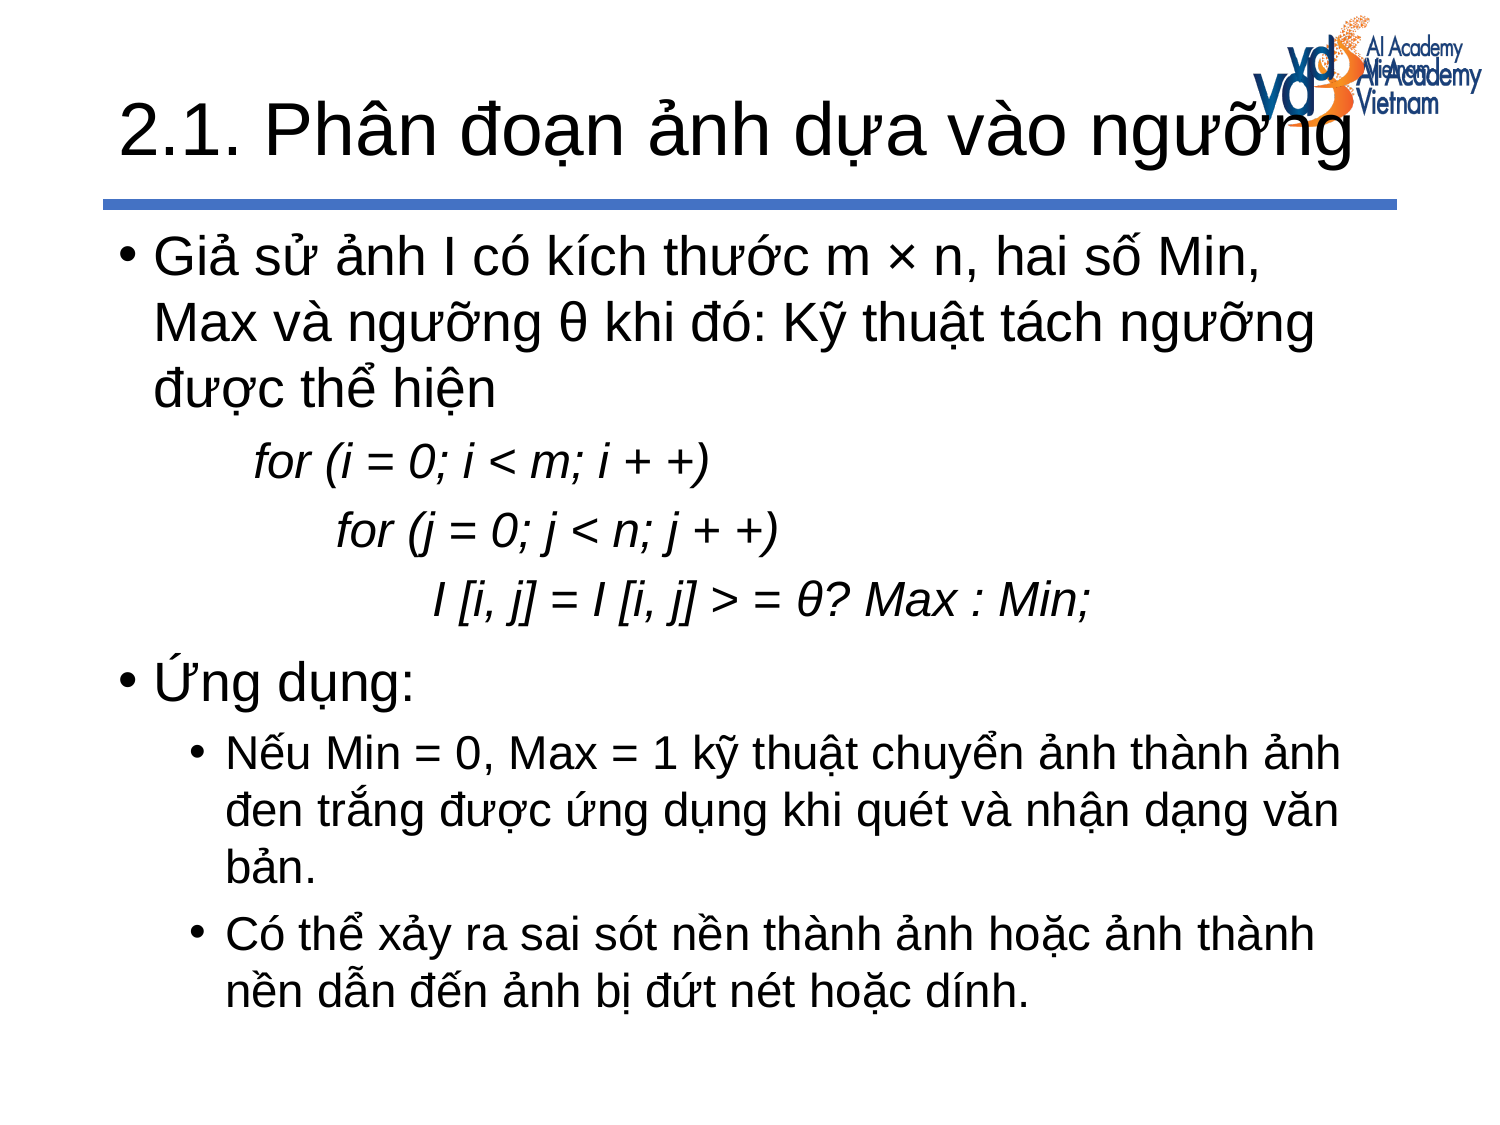

# 2.1. Phân đoạn ảnh dựa vào ngưỡng
Giả sử ảnh I có kích thước m × n, hai số Min, Max và ngưỡng θ khi đó: Kỹ thuật tách ngưỡng được thể hiện
for (i = 0; i < m; i + +)
      for (j = 0; j < n; j + +)
             I [i, j] = I [i, j] > = θ? Max : Min;
Ứng dụng:
Nếu Min = 0, Max = 1 kỹ thuật chuyển ảnh thành ảnh đen trắng được ứng dụng khi quét và nhận dạng văn bản.
Có thể xảy ra sai sót nền thành ảnh hoặc ảnh thành nền dẫn đến ảnh bị đứt nét hoặc dính.